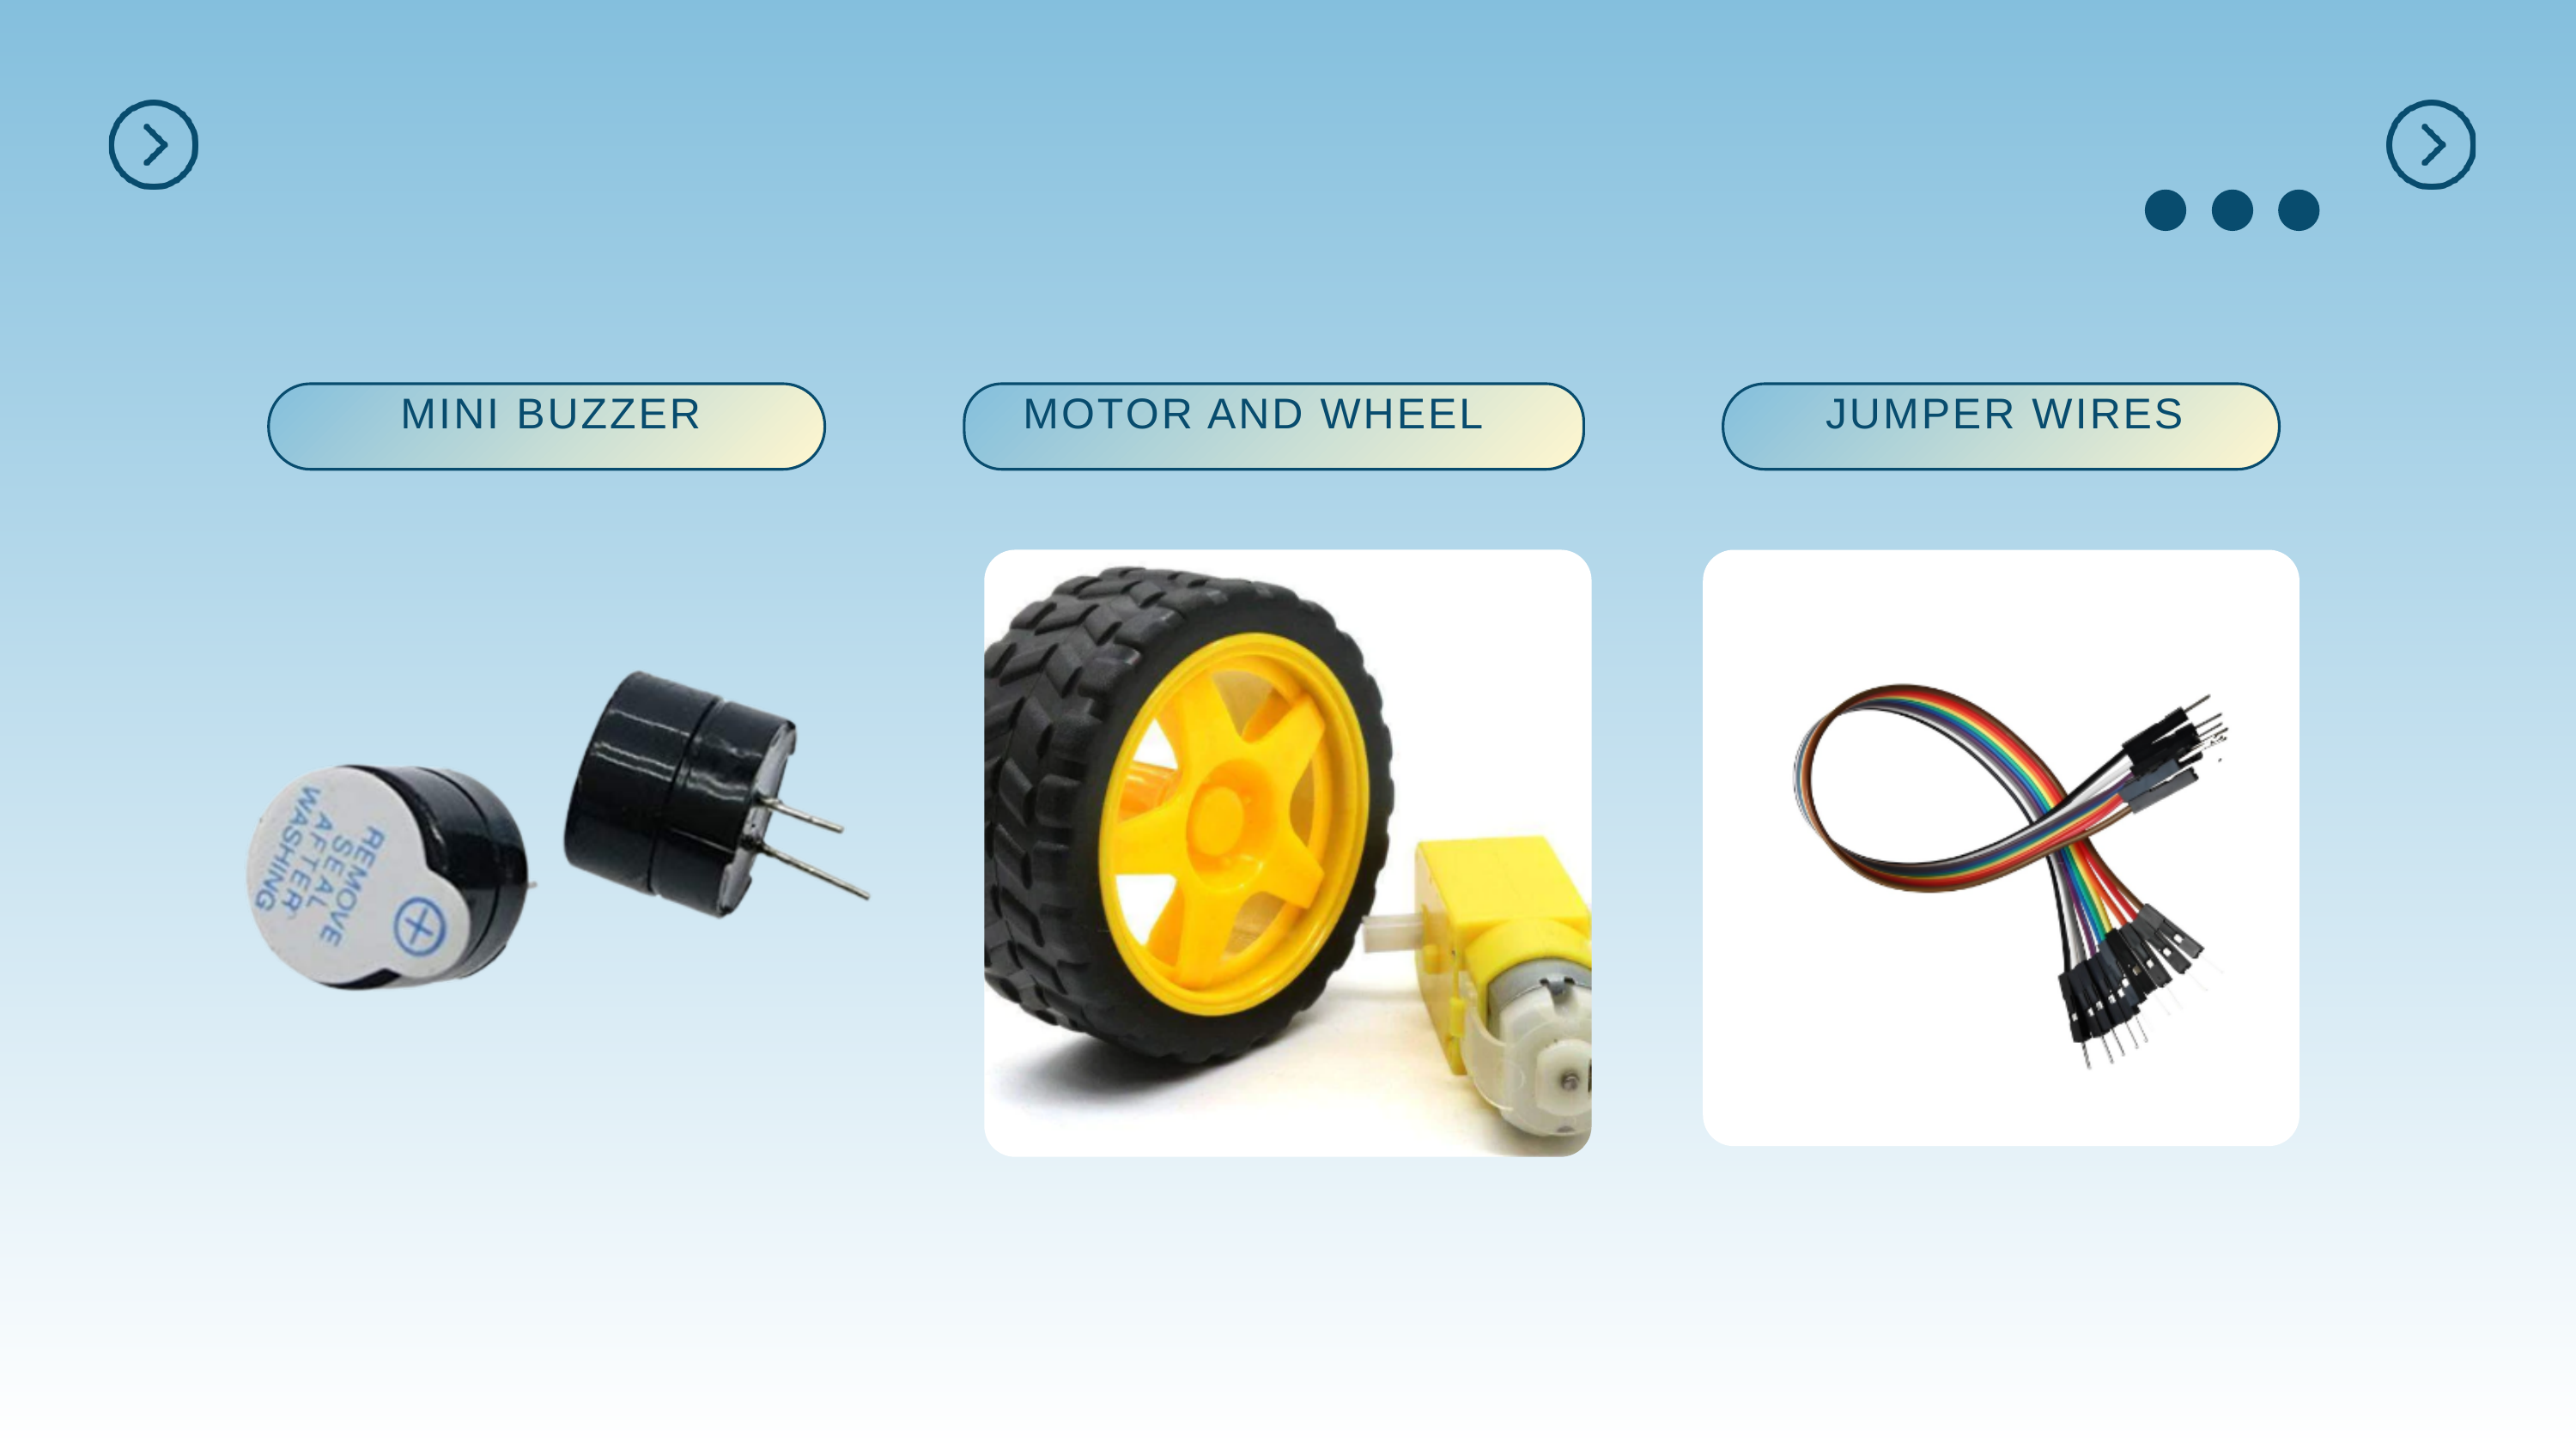

MINI BUZZER

    MOTOR AND WHEEL

       JUMPER WIRES